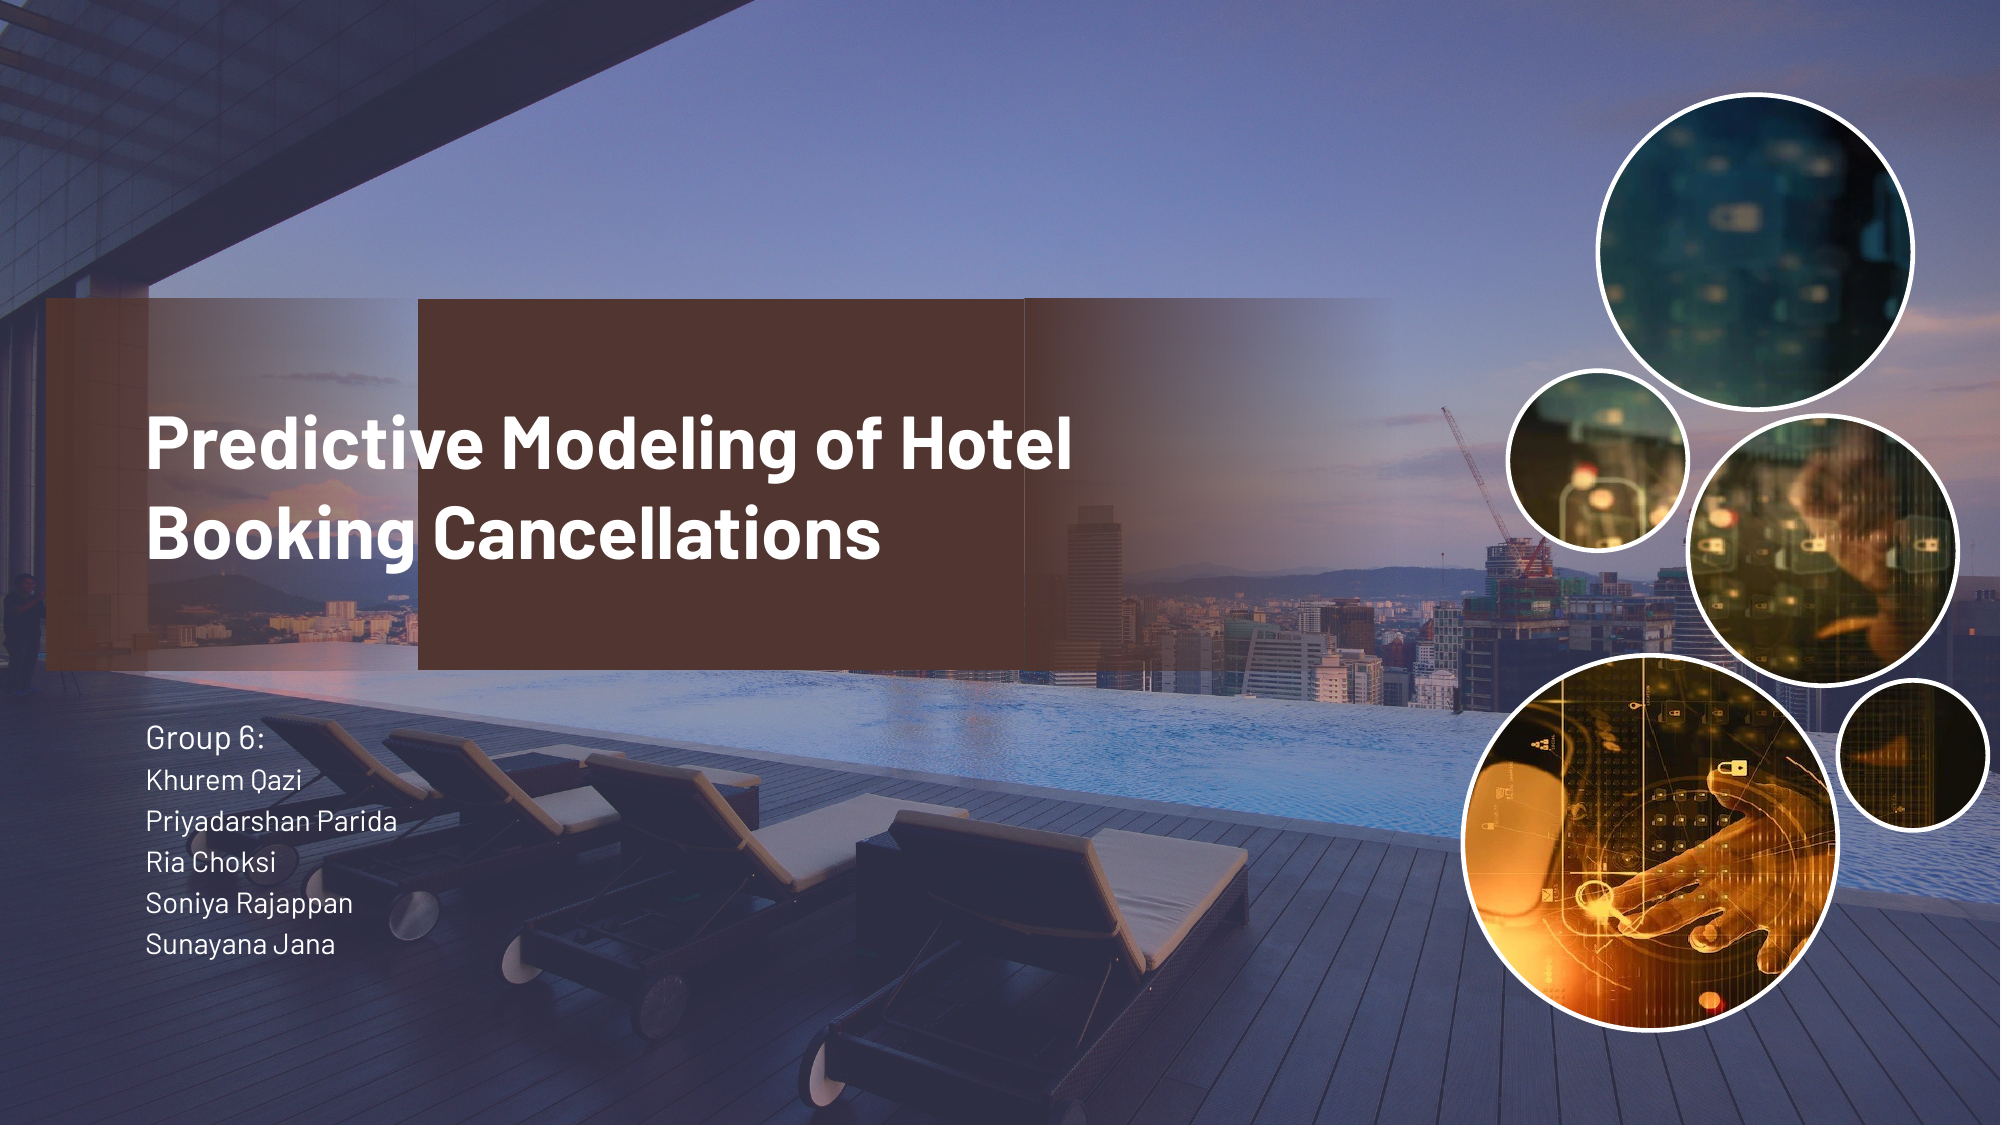

# Predictive Modeling of Hotel Booking Cancellations
Group 6:
Khurem Qazi
Priyadarshan Parida
Ria Choksi
Soniya Rajappan
Sunayana Jana